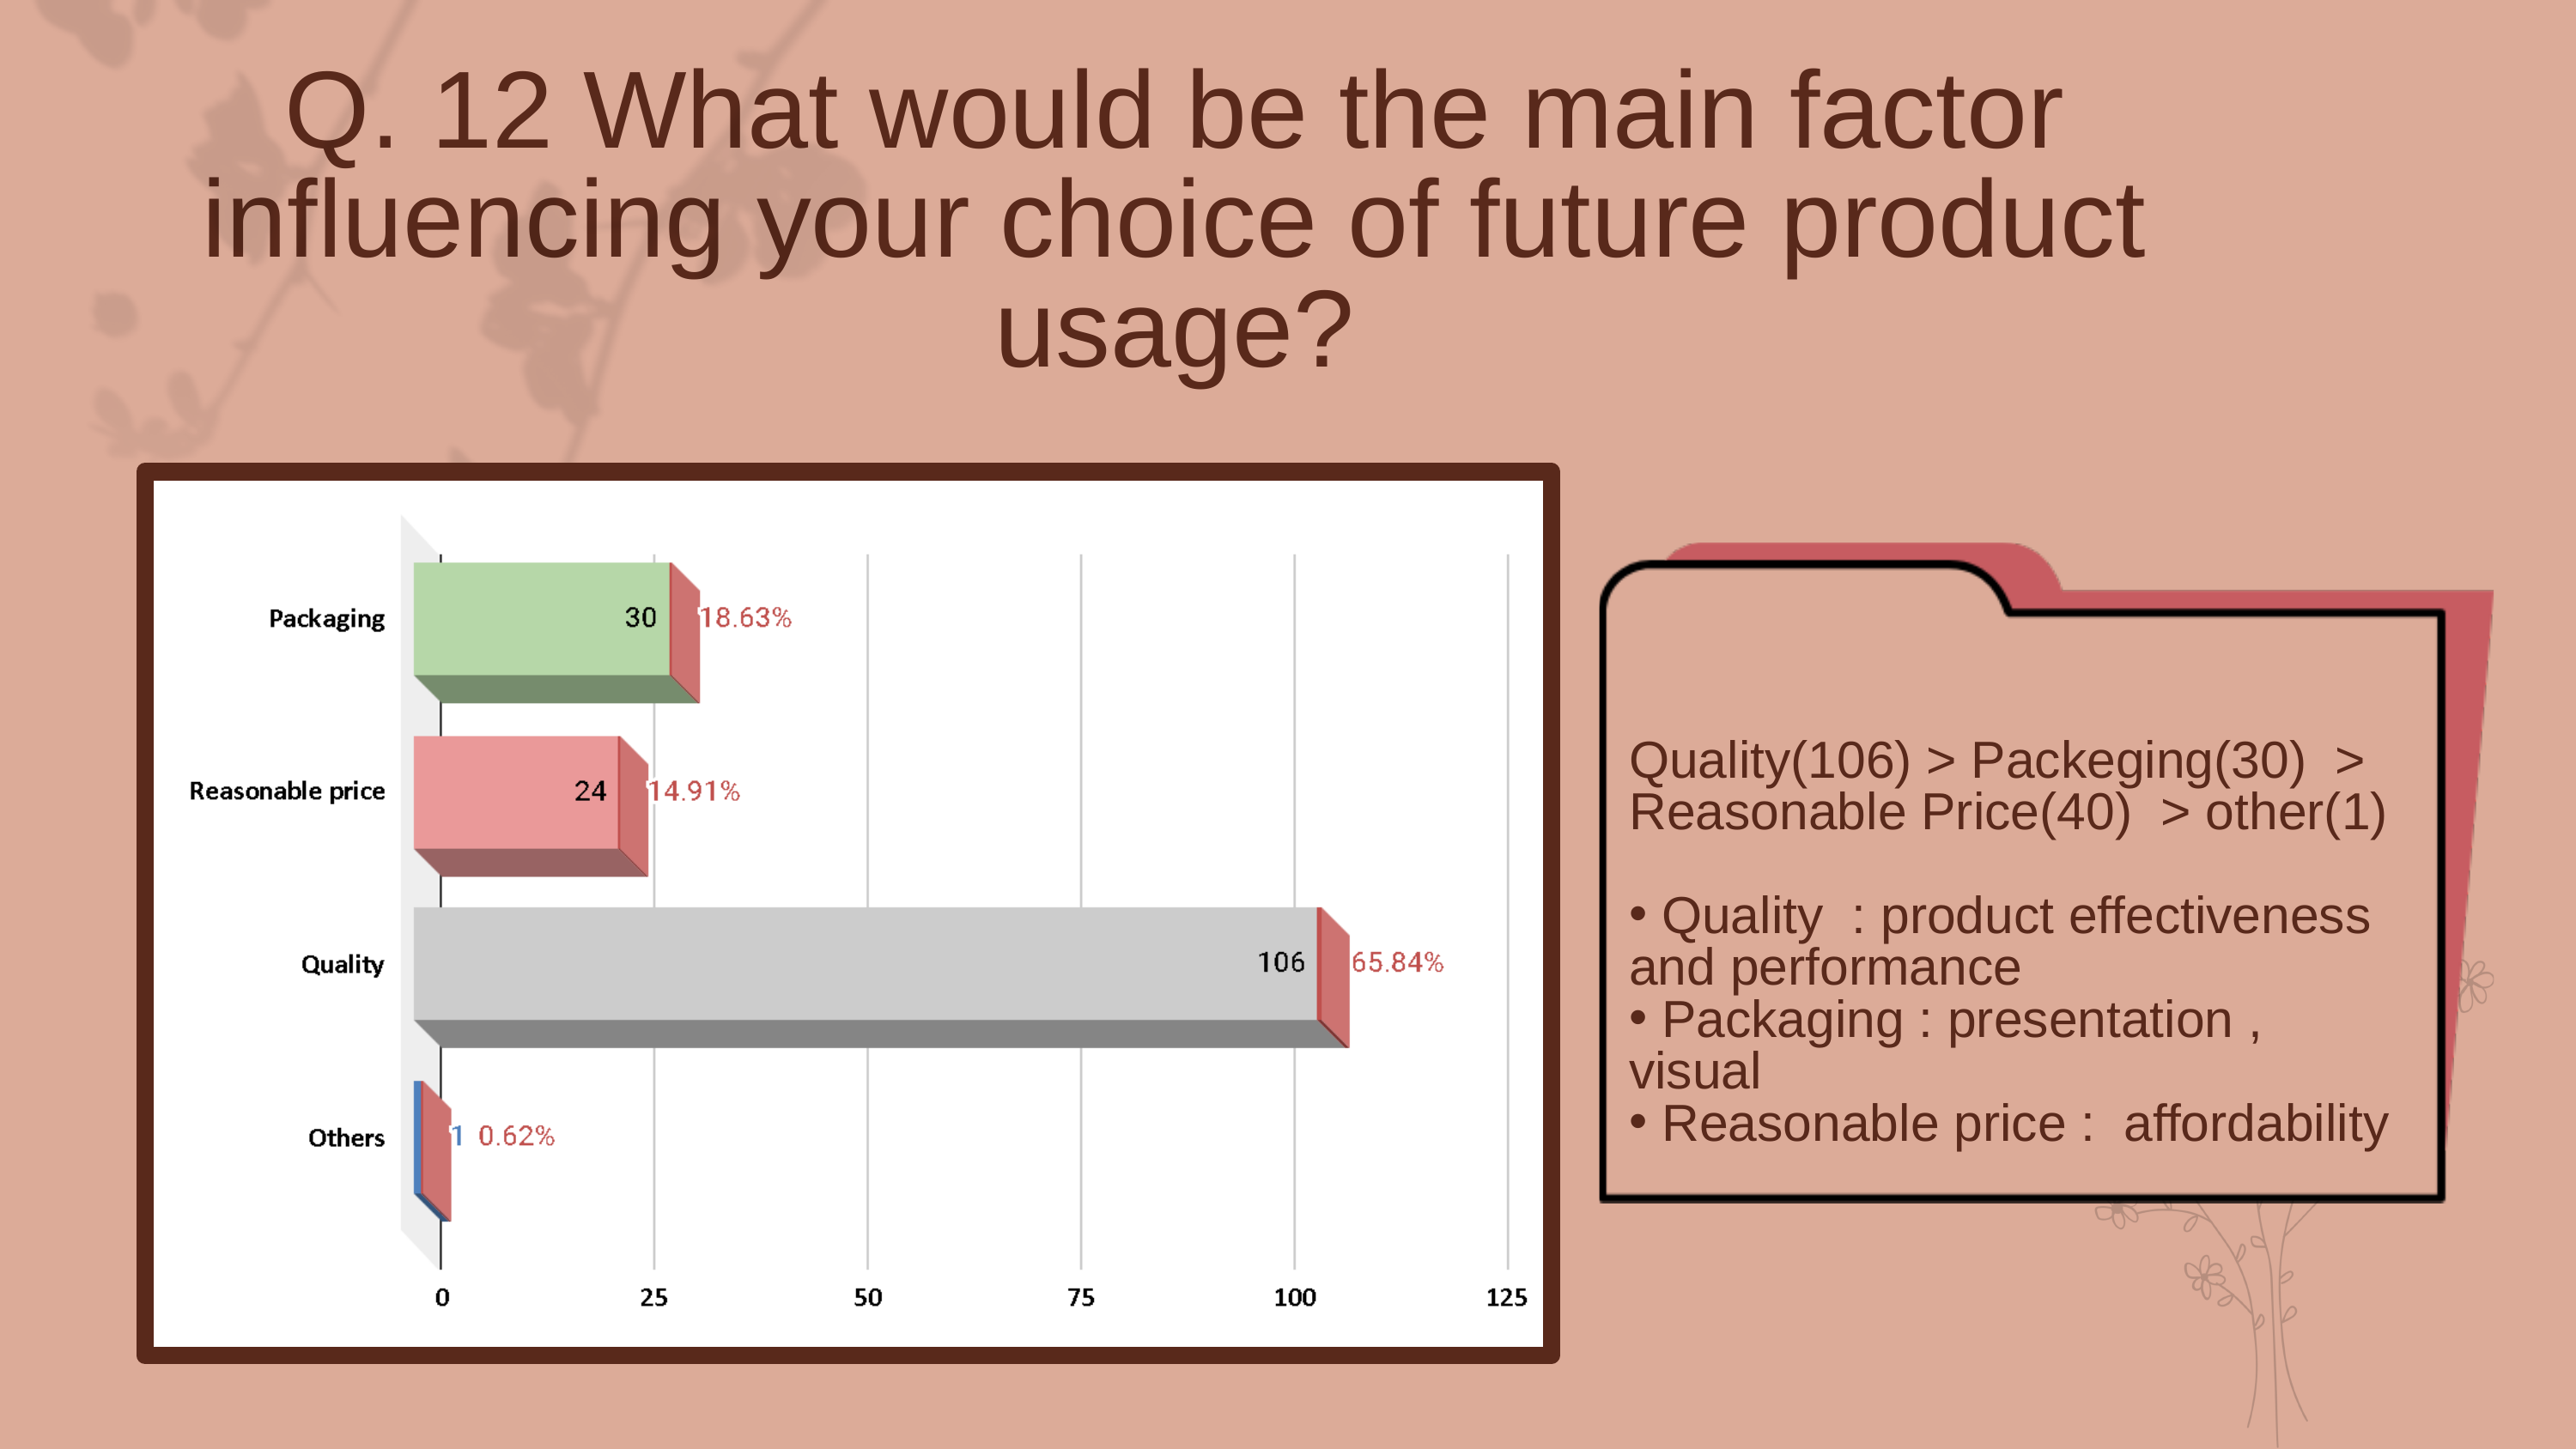

Q. 12 What would be the main factor influencing your choice of future product usage?

Quality(106) > Packeging(30)  > Reasonable Price(40)  > other(1)

 Quality  : product effectiveness and performance
 Packaging : presentation , visual
 Reasonable price :  affordability